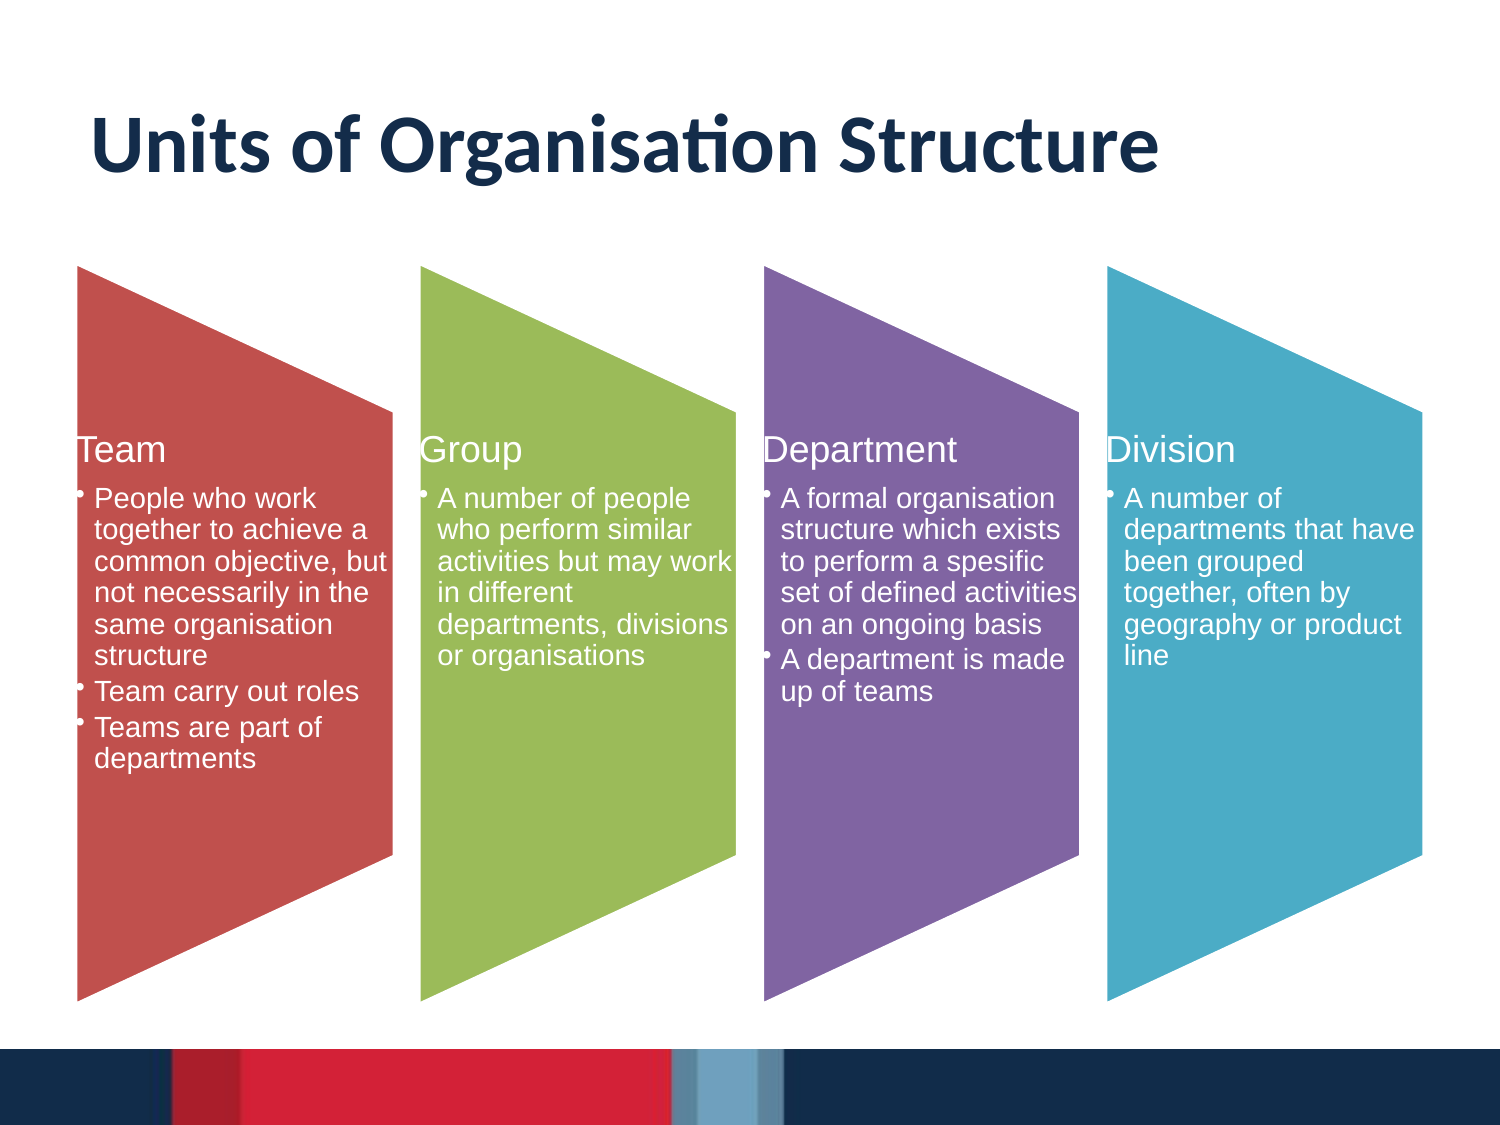

# Units of Organisation Structure
Team
People who work together to achieve a common objective, but not necessarily in the same organisation structure
Team carry out roles
Teams are part of departments
Group
A number of people who perform similar activities but may work in different departments, divisions or organisations
Department
A formal organisation structure which exists to perform a spesific set of defined activities on an ongoing basis
A department is made up of teams
Division
A number of departments that have been grouped together, often by geography or product line